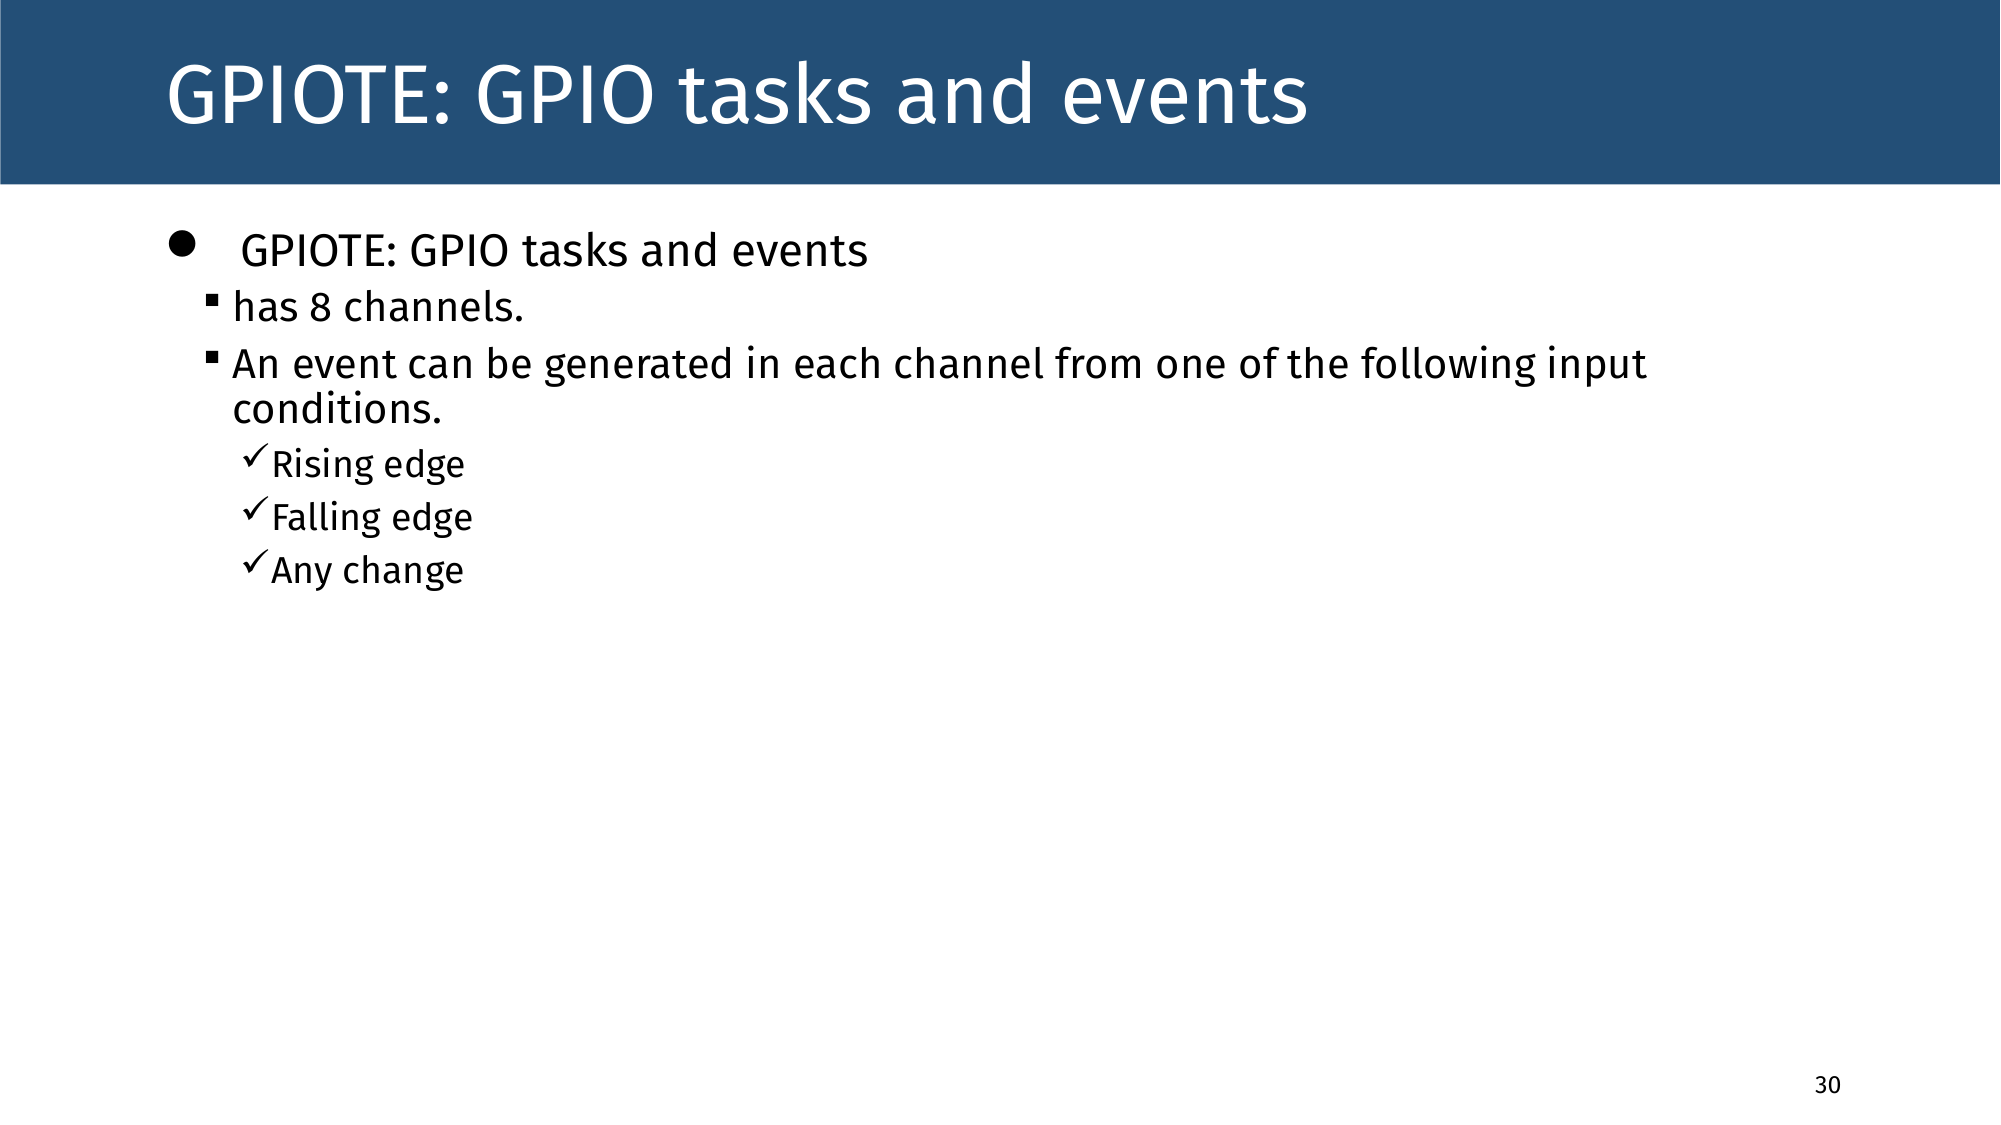

# GPIOTE: GPIO tasks and events
GPIOTE: GPIO tasks and events
has 8 channels.
An event can be generated in each channel from one of the following input conditions.
Rising edge
Falling edge
Any change
30